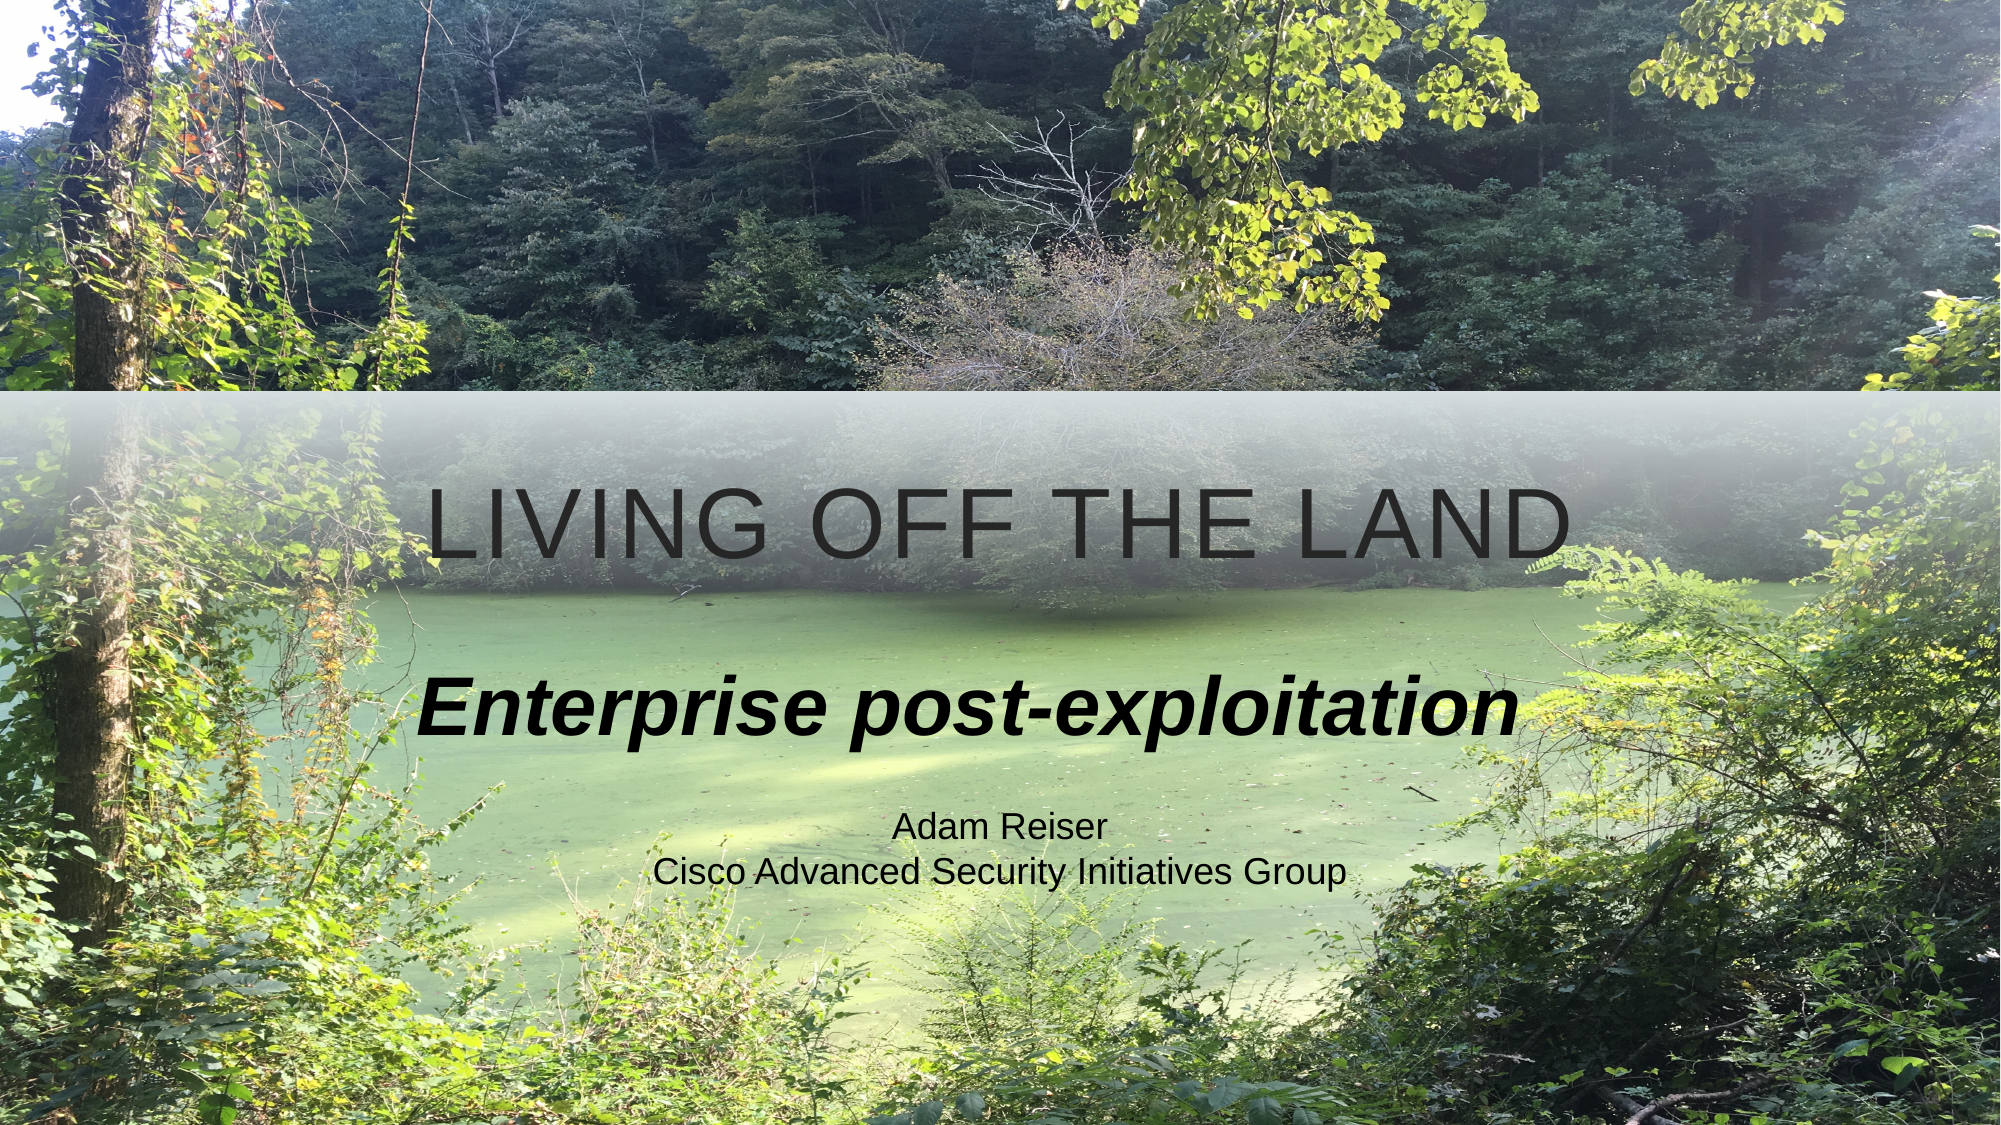

# Living off the land
Enterprise post-exploitation
Adam Reiser
Cisco Advanced Security Initiatives Group